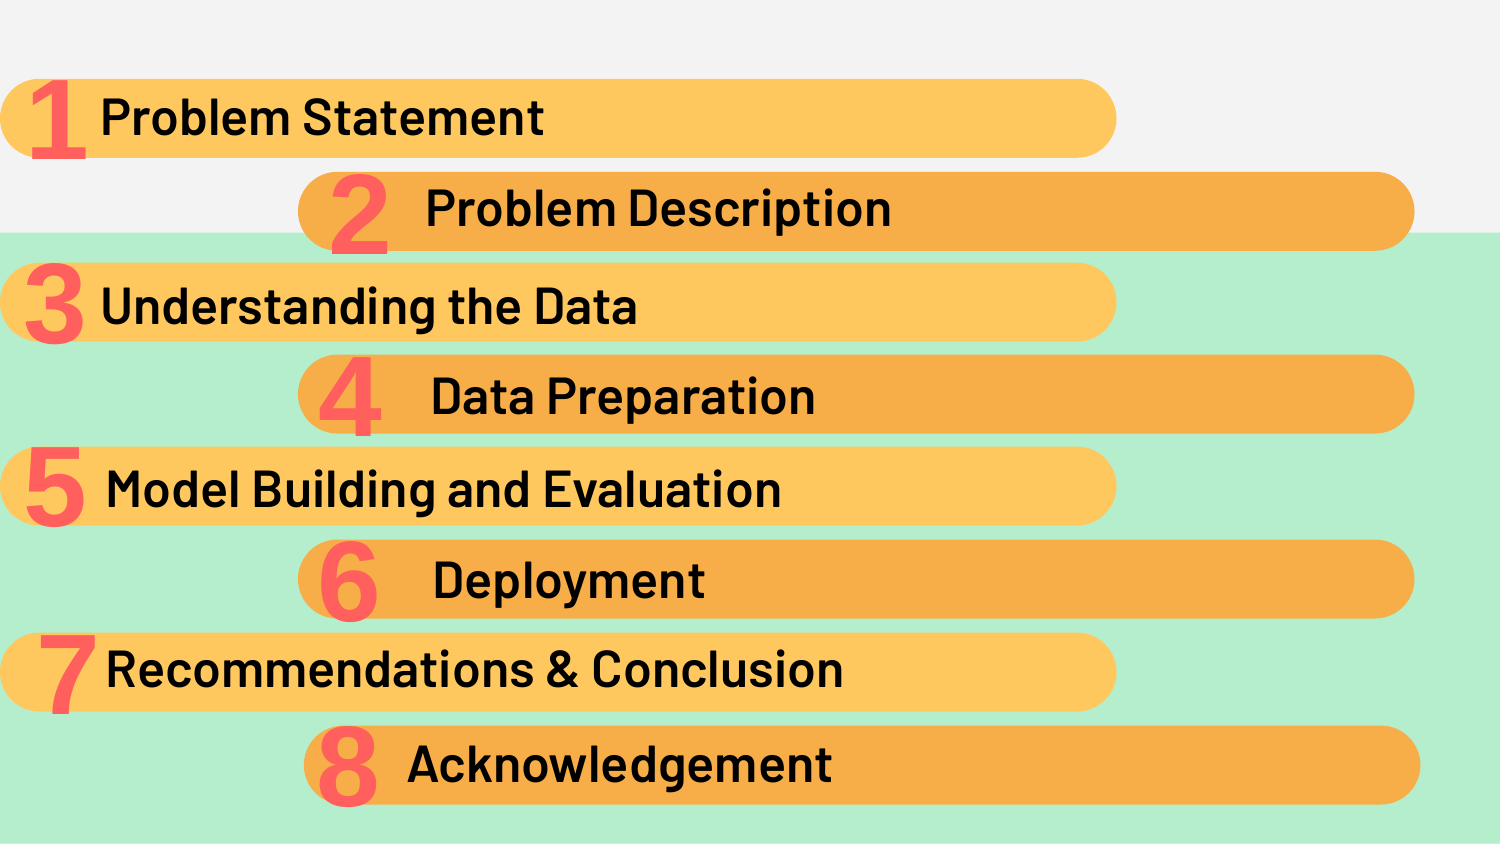

1
Problem Statement

2

Problem Description

3

Understanding the Data

4

Data Preparation

5

Model Building and Evaluation

6

Deployment

7

Recommendations & Conclusion

8

Acknowledgement